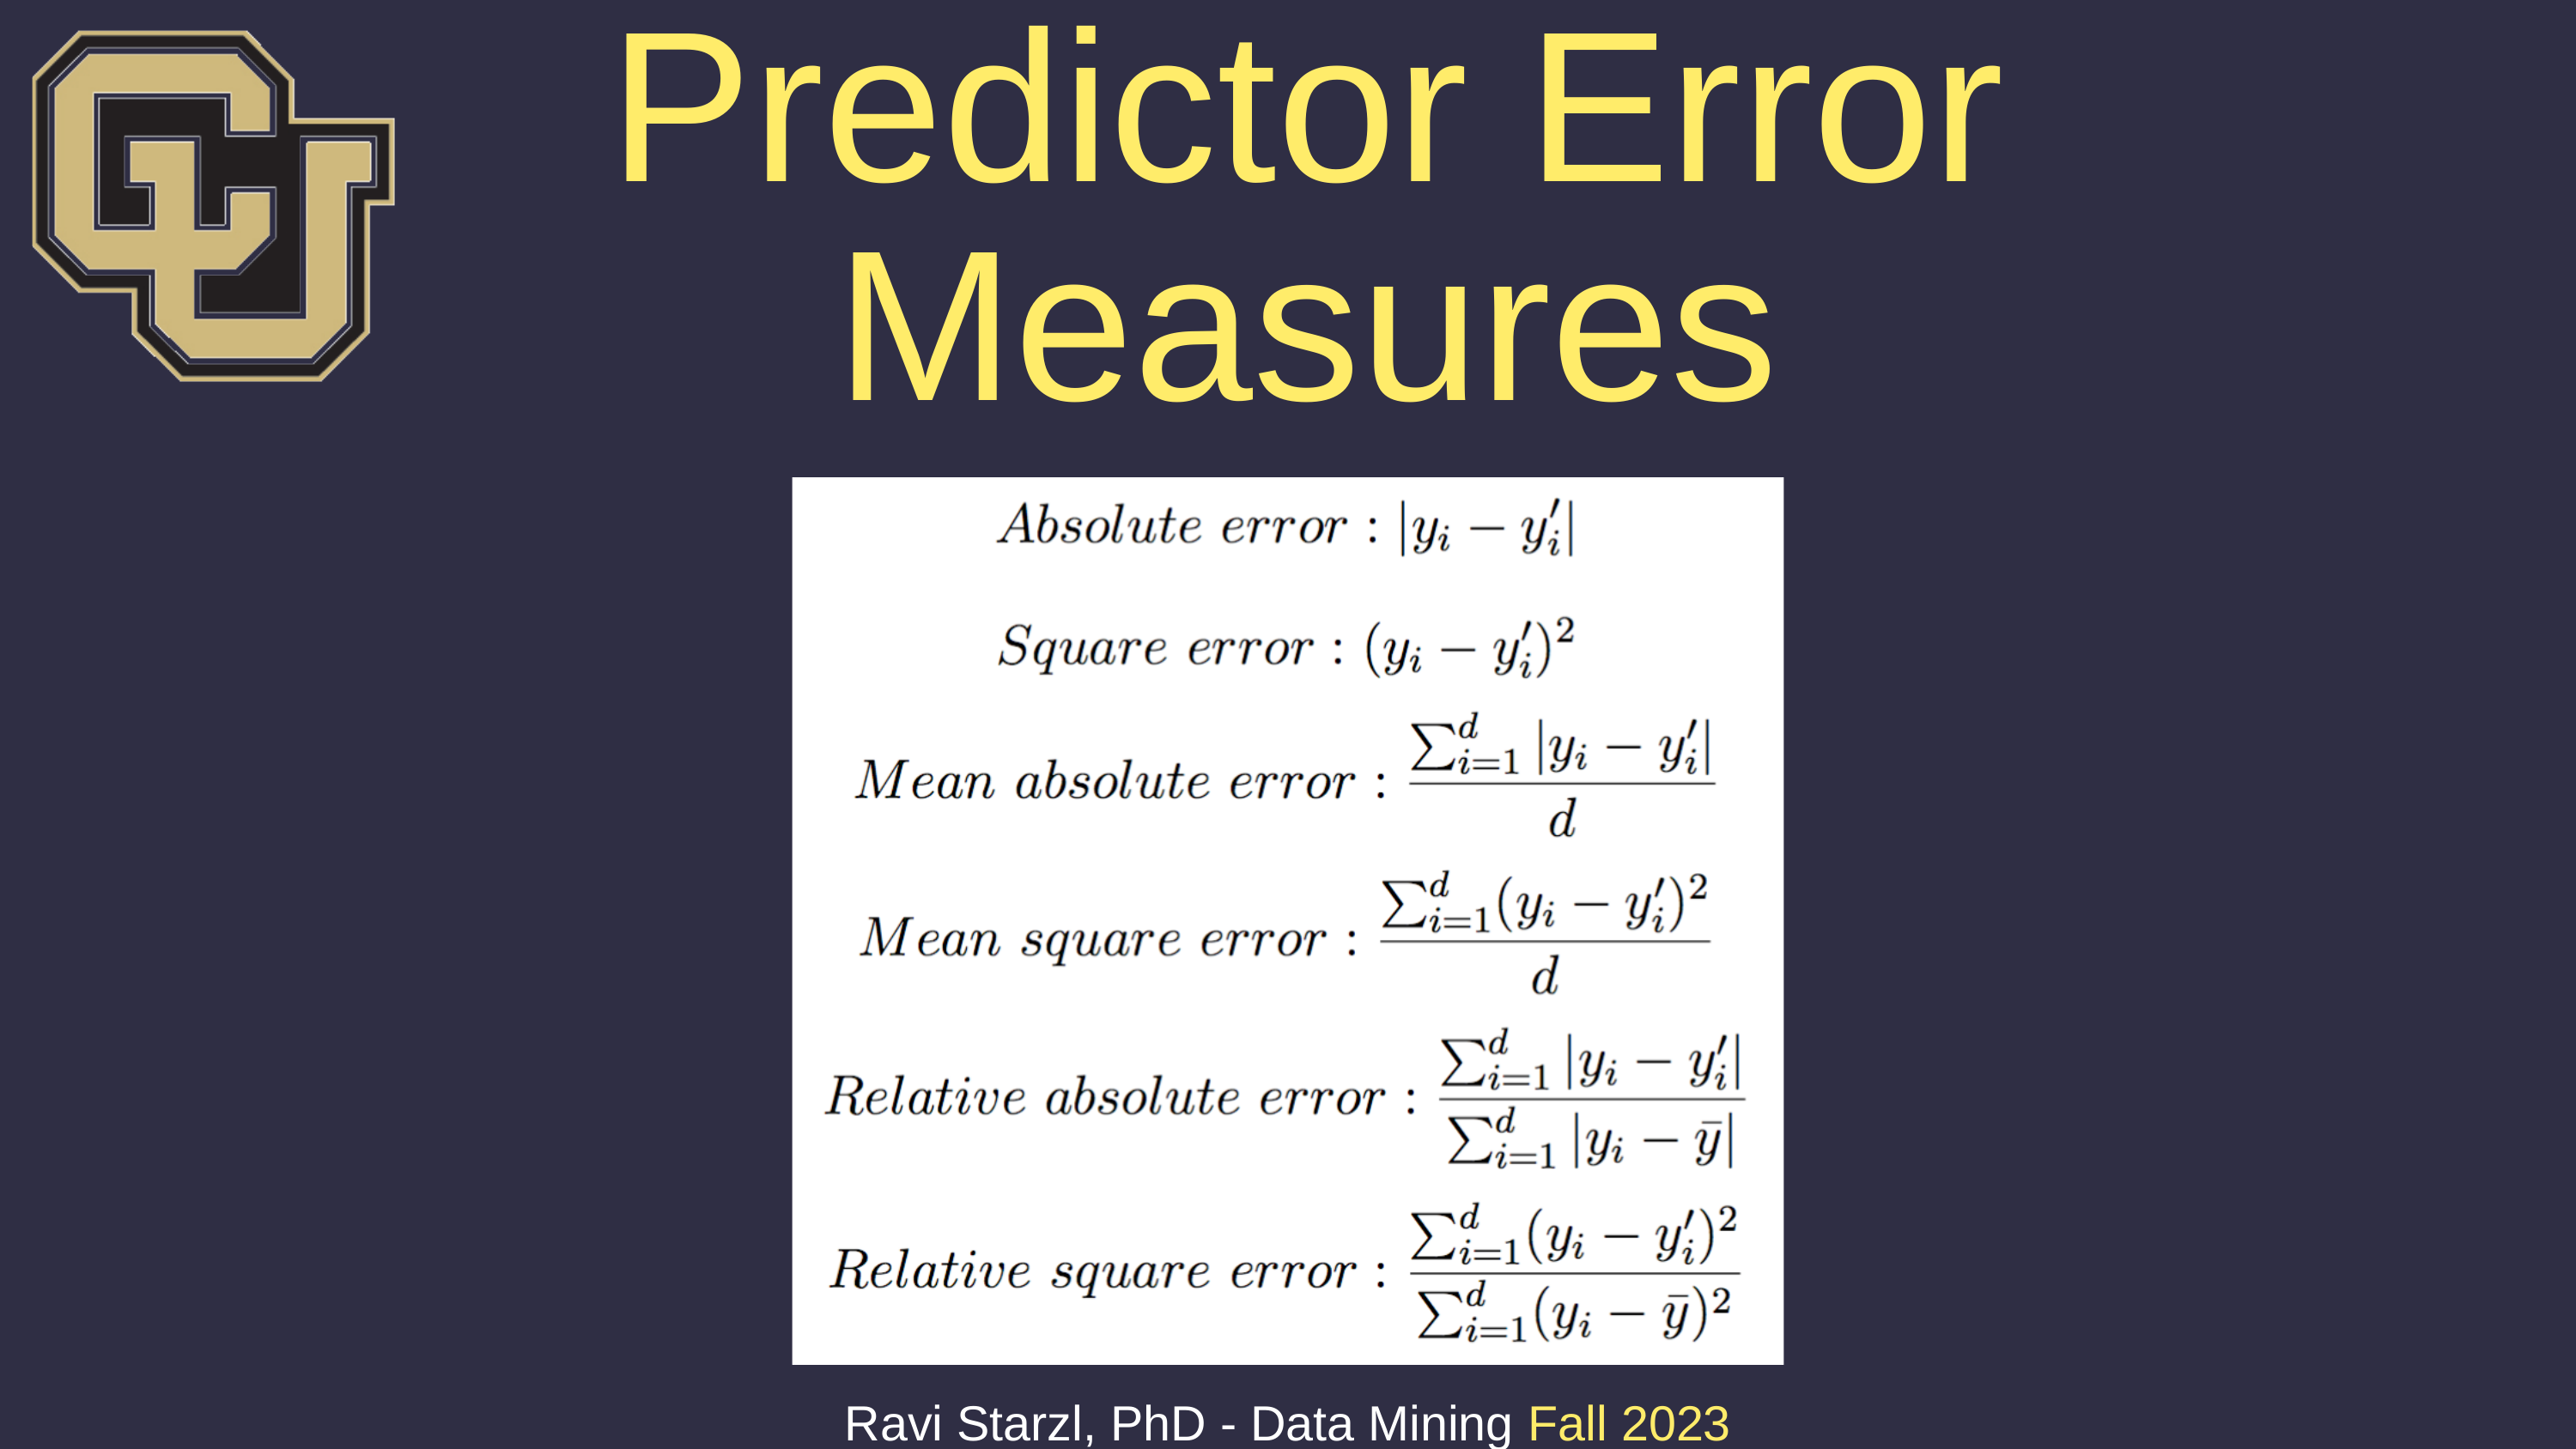

Predictor Error Measures

Ravi Starzl, PhD - Data Mining Fall 2023